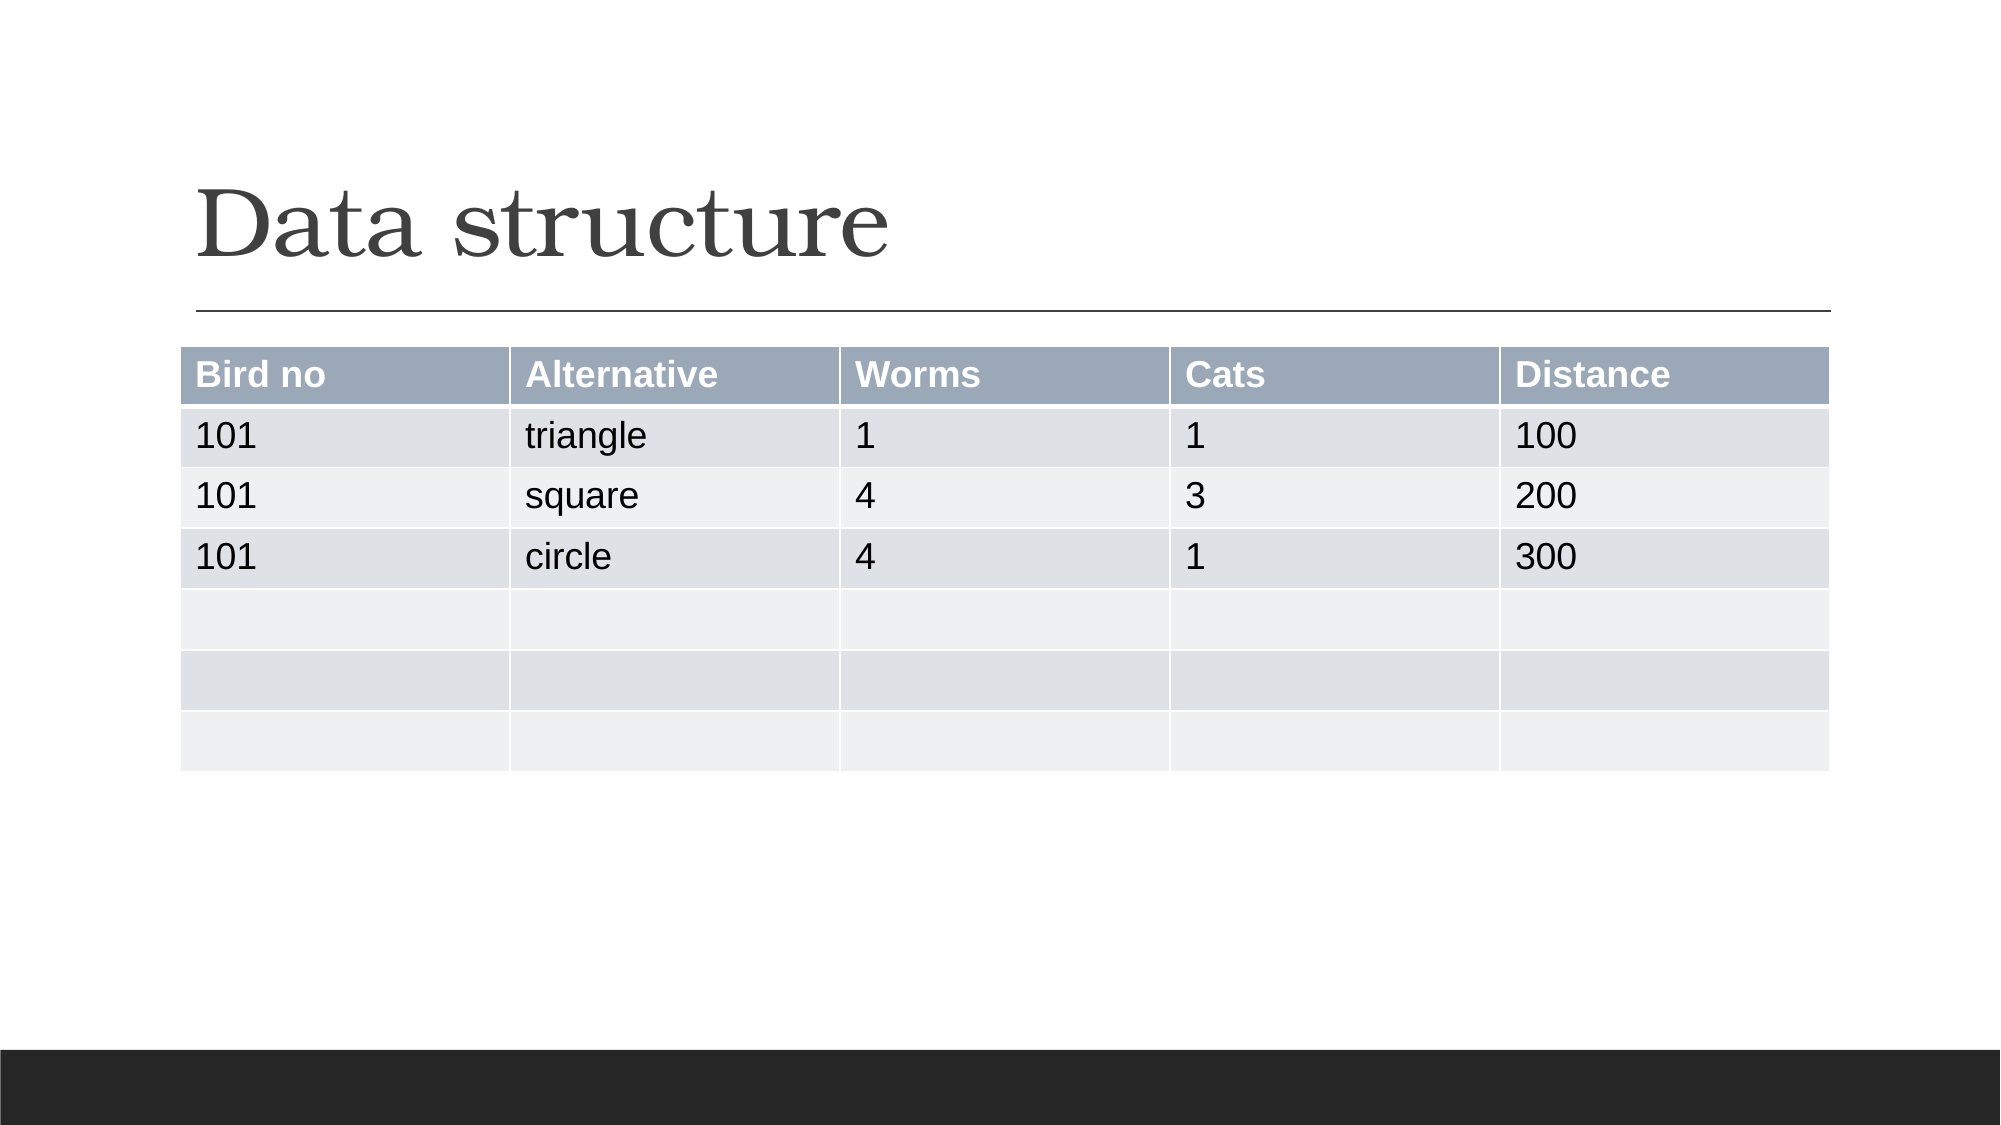

# Data structure
| Bird no | Alternative | Worms | Cats | Distance |
| --- | --- | --- | --- | --- |
| 101 | triangle | 1 | 1 | 100 |
| 101 | square | 4 | 3 | 200 |
| 101 | circle | 4 | 1 | 300 |
|  |  |  |  |  |
|  |  |  |  |  |
|  |  |  |  |  |